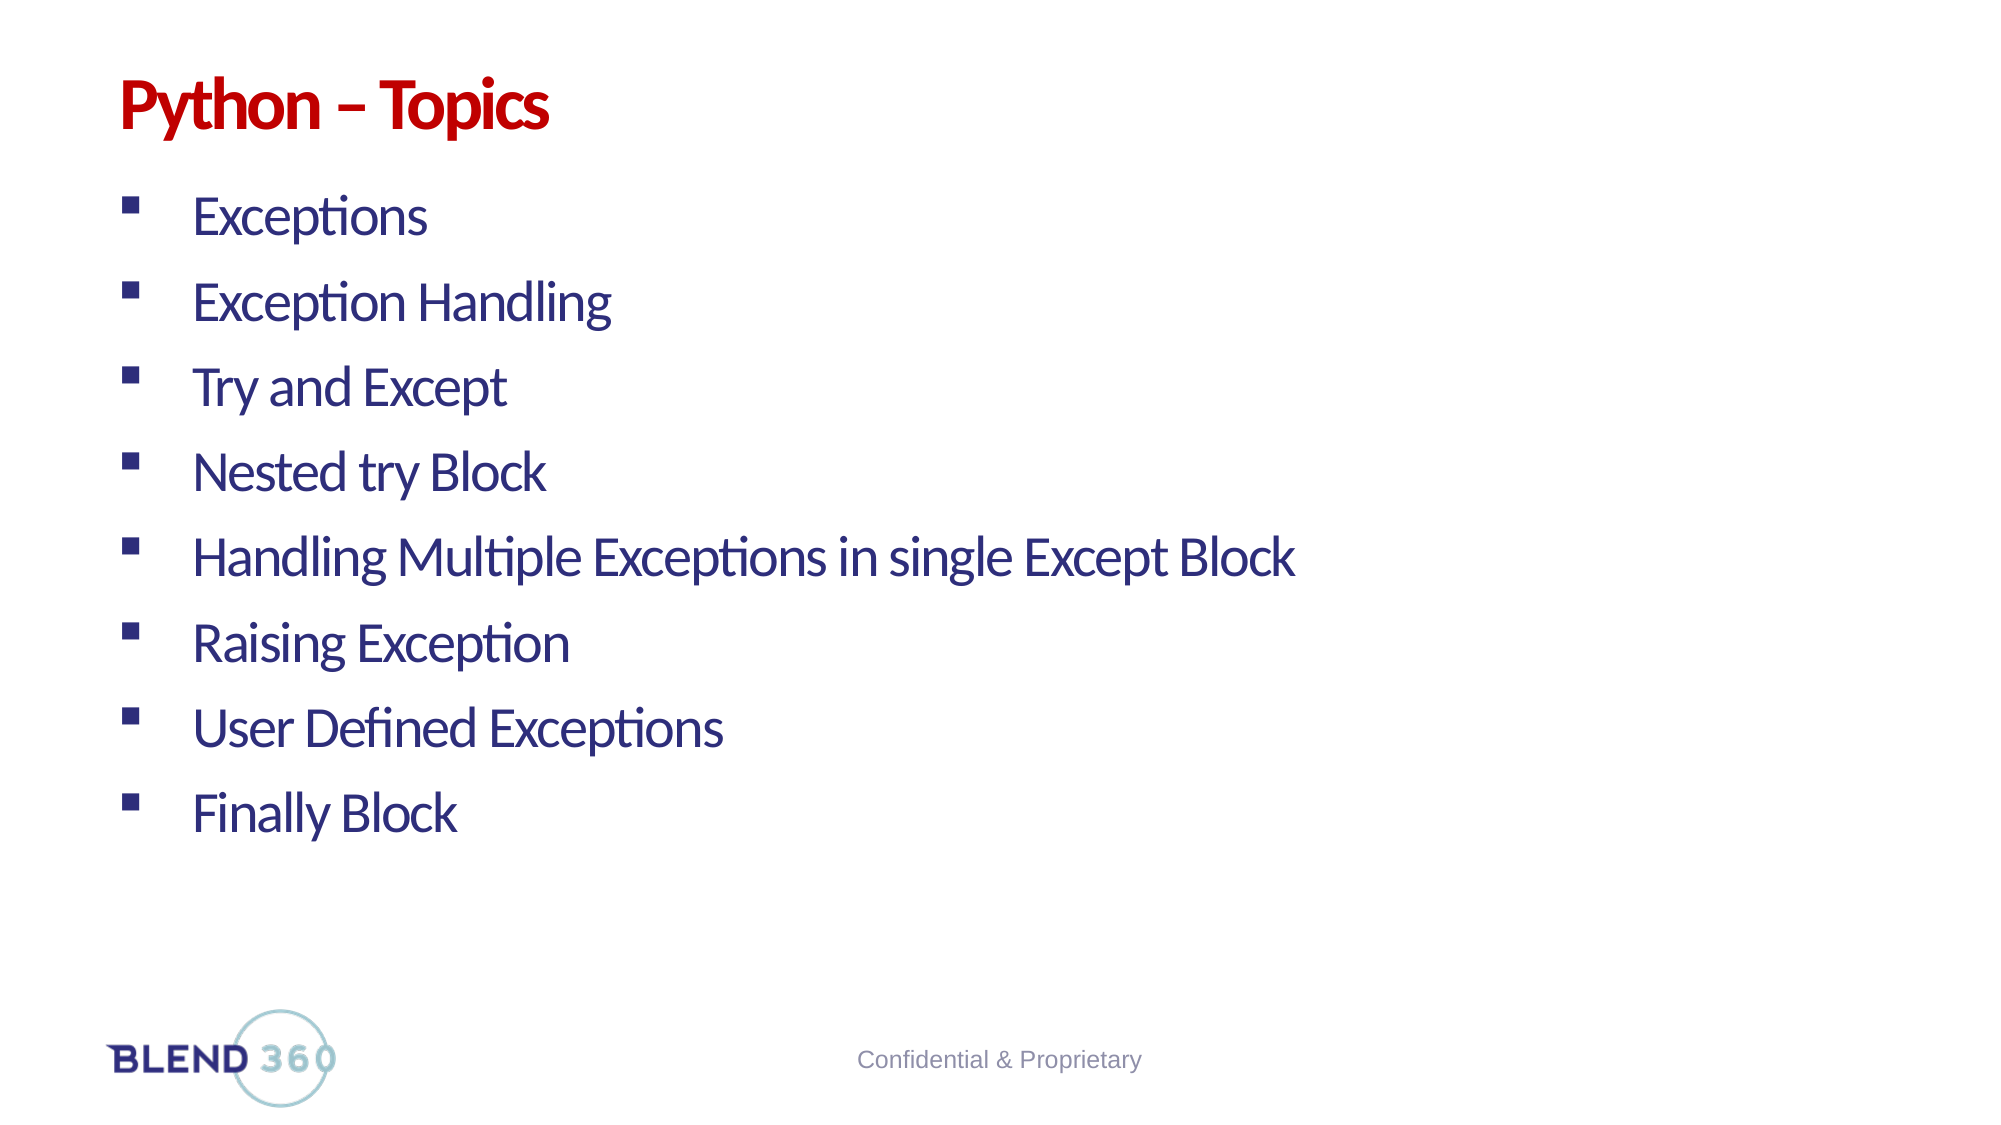

# Python – Topics
Exceptions
Exception Handling
Try and Except
Nested try Block
Handling Multiple Exceptions in single Except Block
Raising Exception
User Defined Exceptions
Finally Block